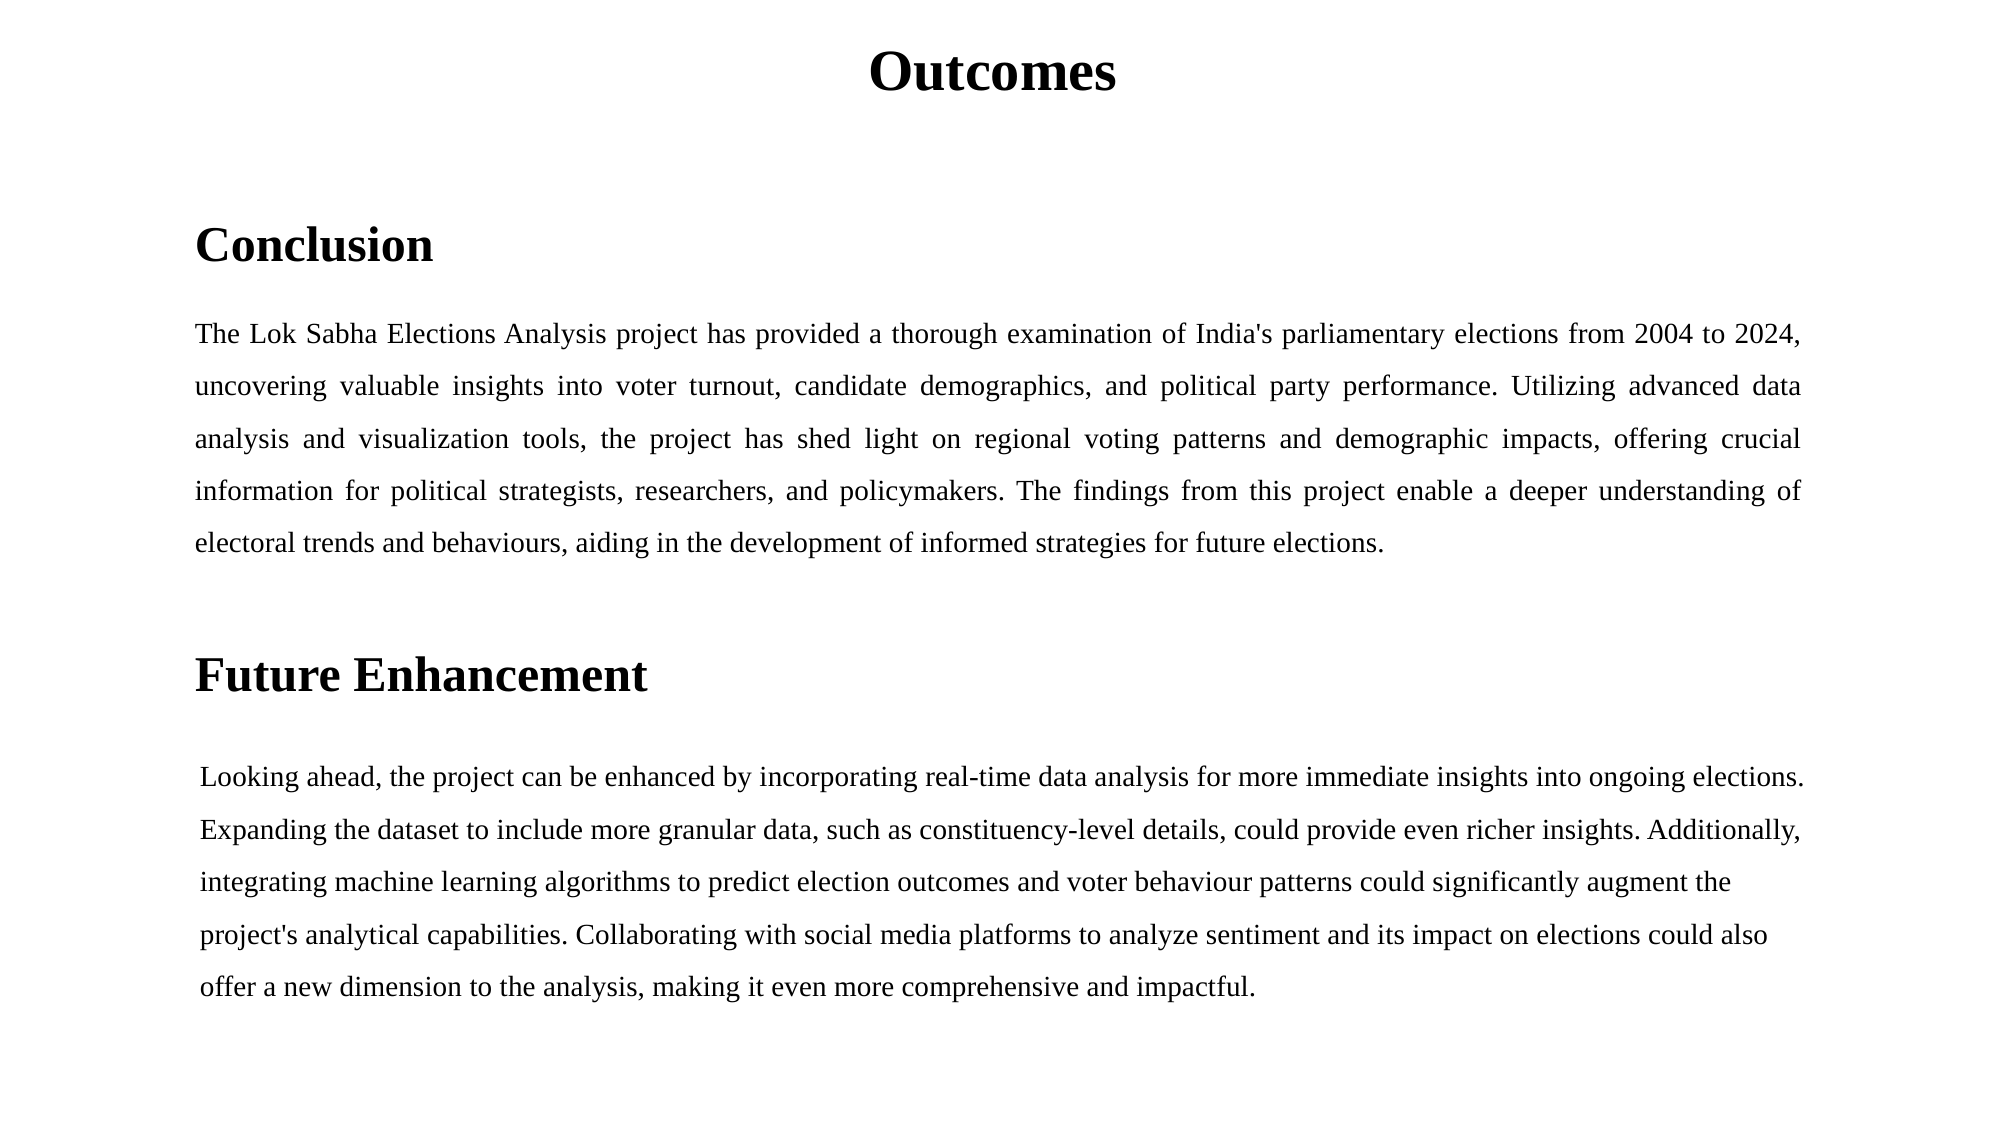

Outcomes

Conclusion
The Lok Sabha Elections Analysis project has provided a thorough examination of India's parliamentary elections from 2004 to 2024, uncovering valuable insights into voter turnout, candidate demographics, and political party performance. Utilizing advanced data analysis and visualization tools, the project has shed light on regional voting patterns and demographic impacts, offering crucial information for political strategists, researchers, and policymakers. The findings from this project enable a deeper understanding of electoral trends and behaviours, aiding in the development of informed strategies for future elections.
Future Enhancement
Looking ahead, the project can be enhanced by incorporating real-time data analysis for more immediate insights into ongoing elections. Expanding the dataset to include more granular data, such as constituency-level details, could provide even richer insights. Additionally, integrating machine learning algorithms to predict election outcomes and voter behaviour patterns could significantly augment the project's analytical capabilities. Collaborating with social media platforms to analyze sentiment and its impact on elections could also offer a new dimension to the analysis, making it even more comprehensive and impactful.